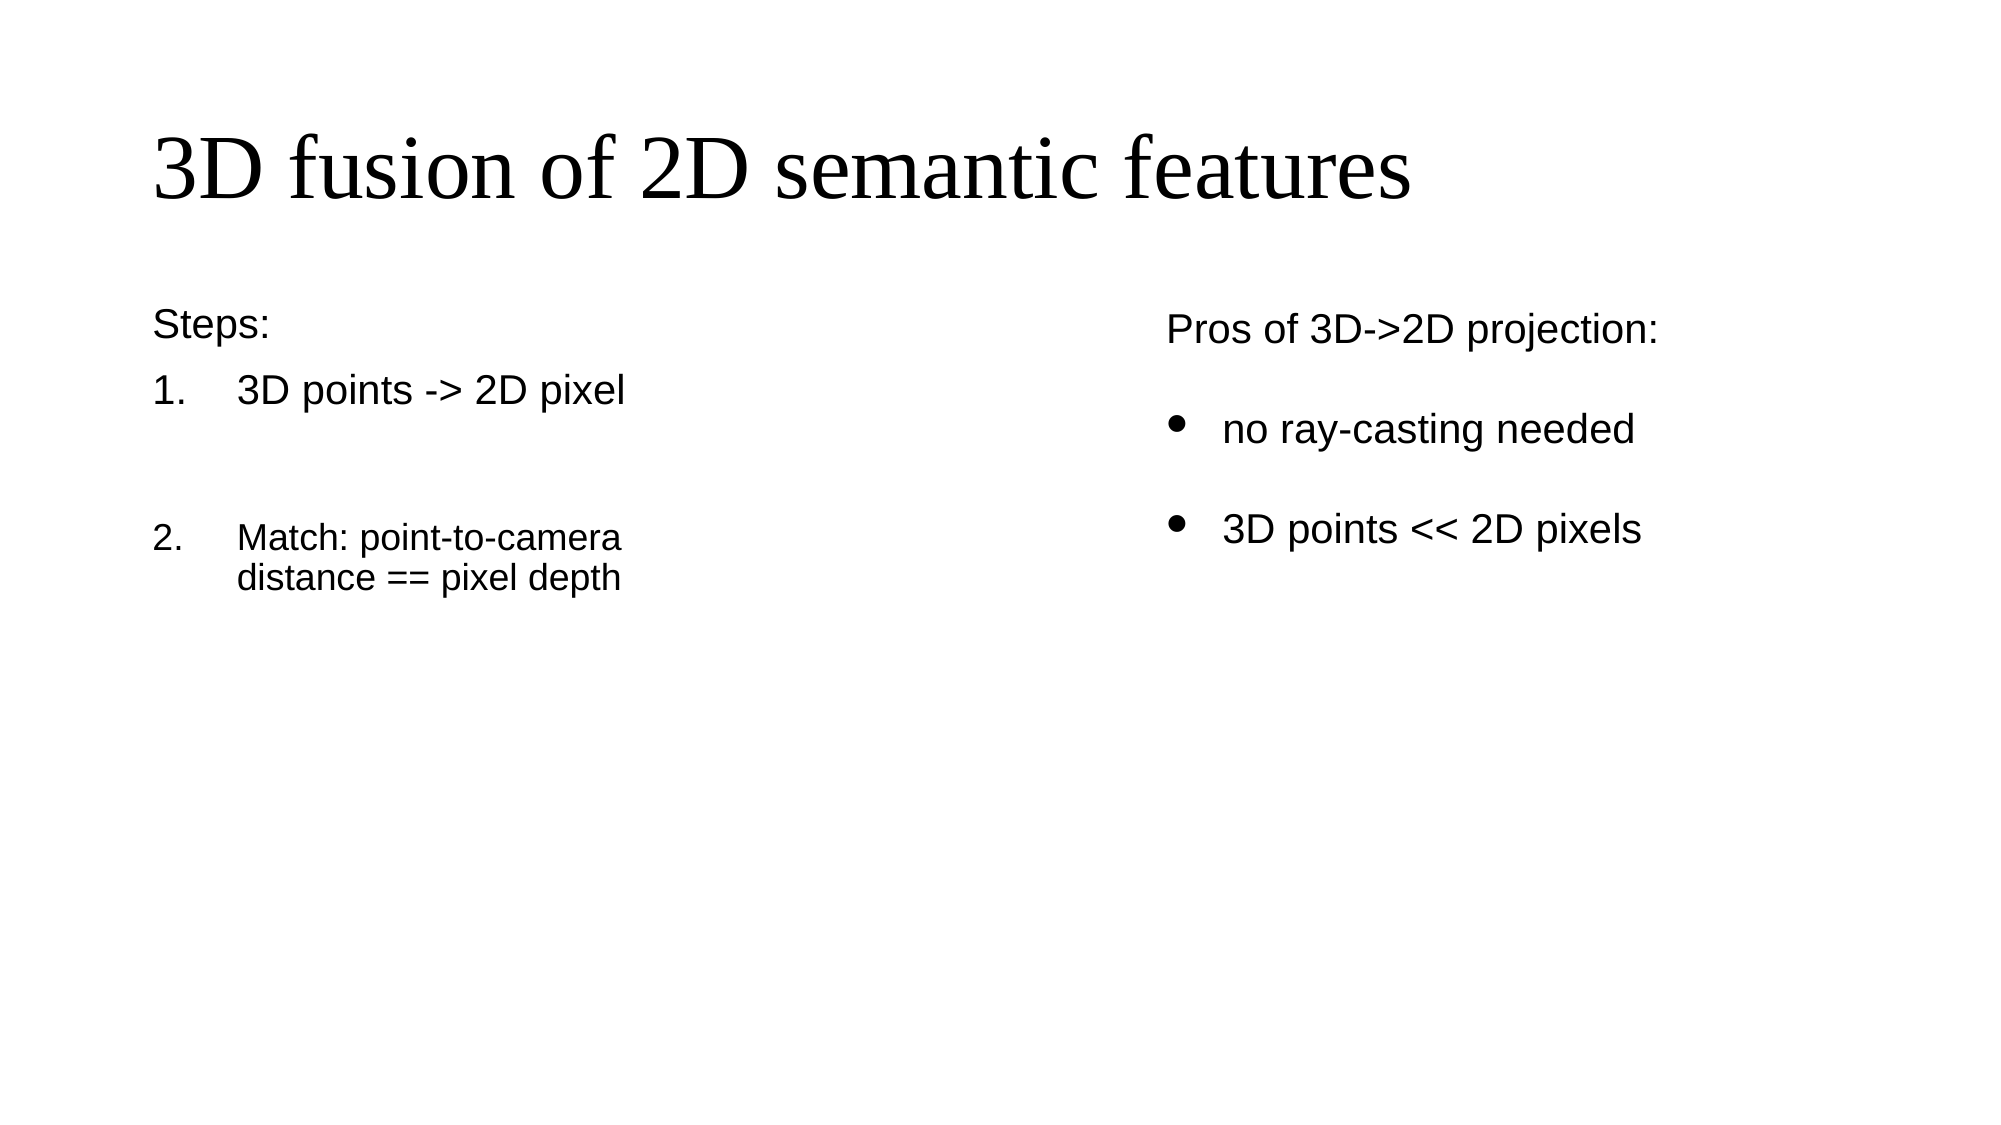

# 3D fusion of 2D semantic features
Steps:
3D points -> 2D pixel

Match: point-to-camera distance == pixel depth
Pros of 3D->2D projection:

no ray-casting needed

3D points << 2D pixels